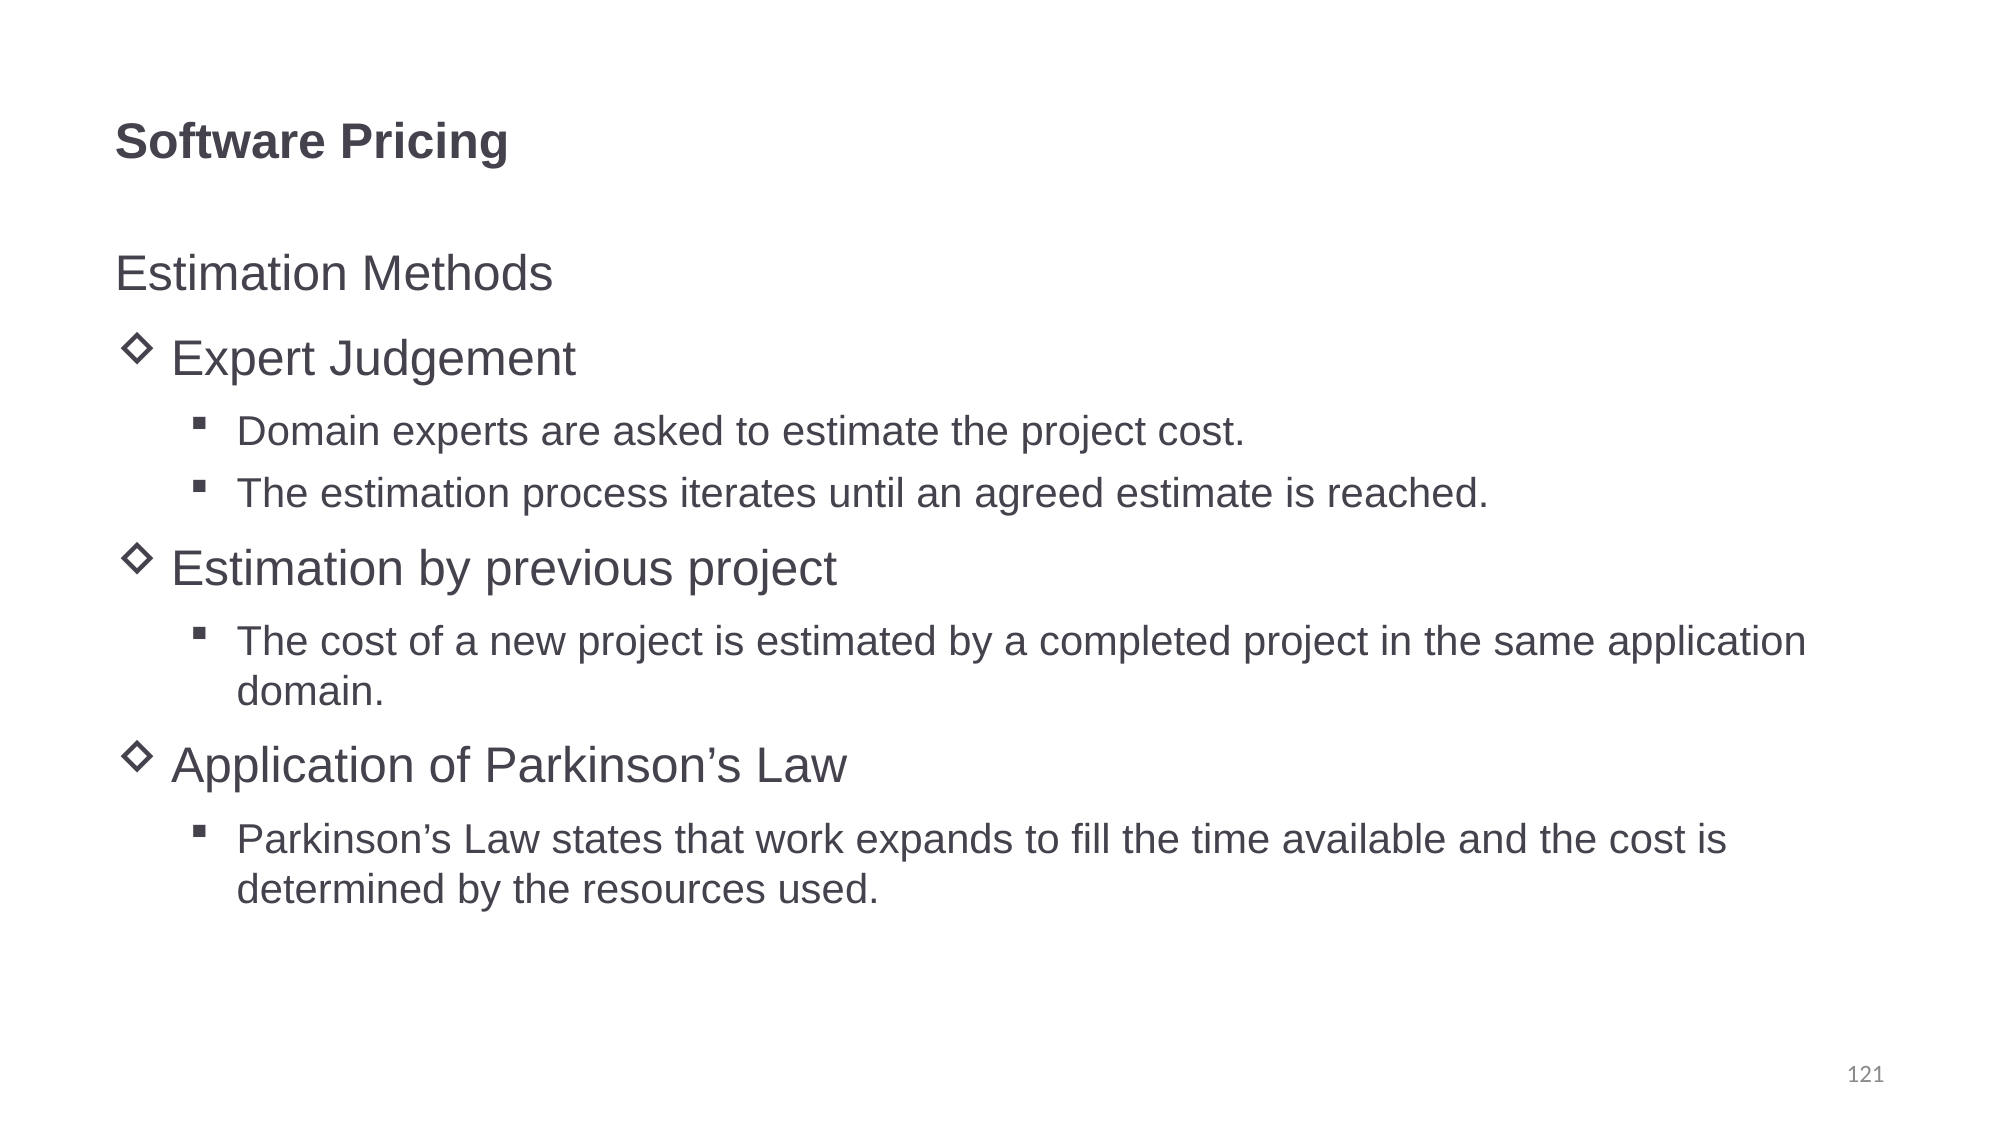

# Software Pricing
Estimation Methods
Expert Judgement
Domain experts are asked to estimate the project cost.
The estimation process iterates until an agreed estimate is reached.
Estimation by previous project
The cost of a new project is estimated by a completed project in the same application domain.
Application of Parkinson’s Law
Parkinson’s Law states that work expands to fill the time available and the cost is determined by the resources used.
121